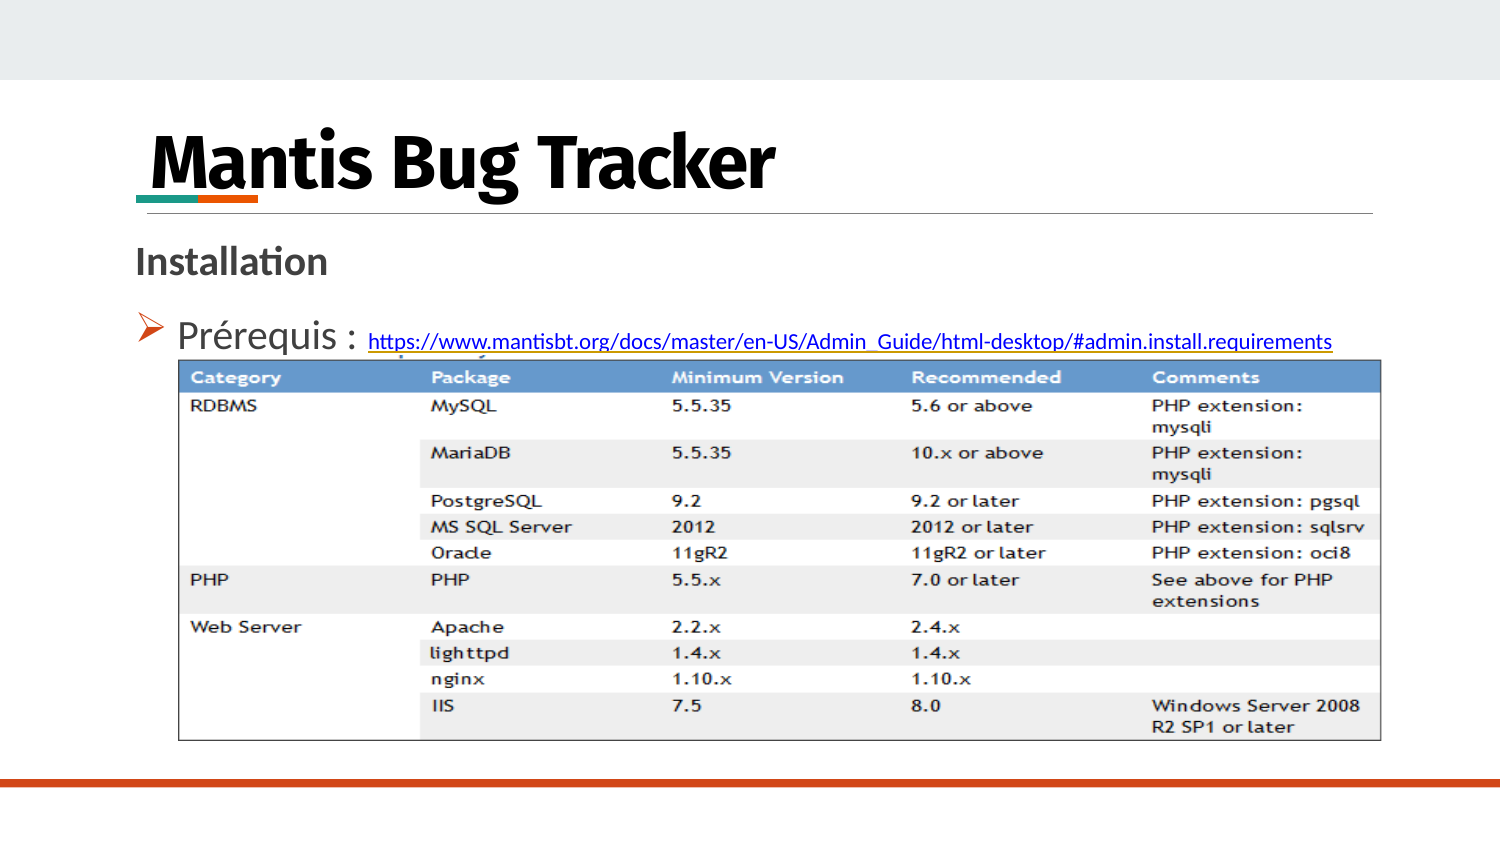

# Mantis Bug Tracker
Installation
Prérequis : https://www.mantisbt.org/docs/master/en-US/Admin_Guide/html-desktop/#admin.install.requirements

USINE LOGICIELLE - © DAVID PLANTROU - 2019